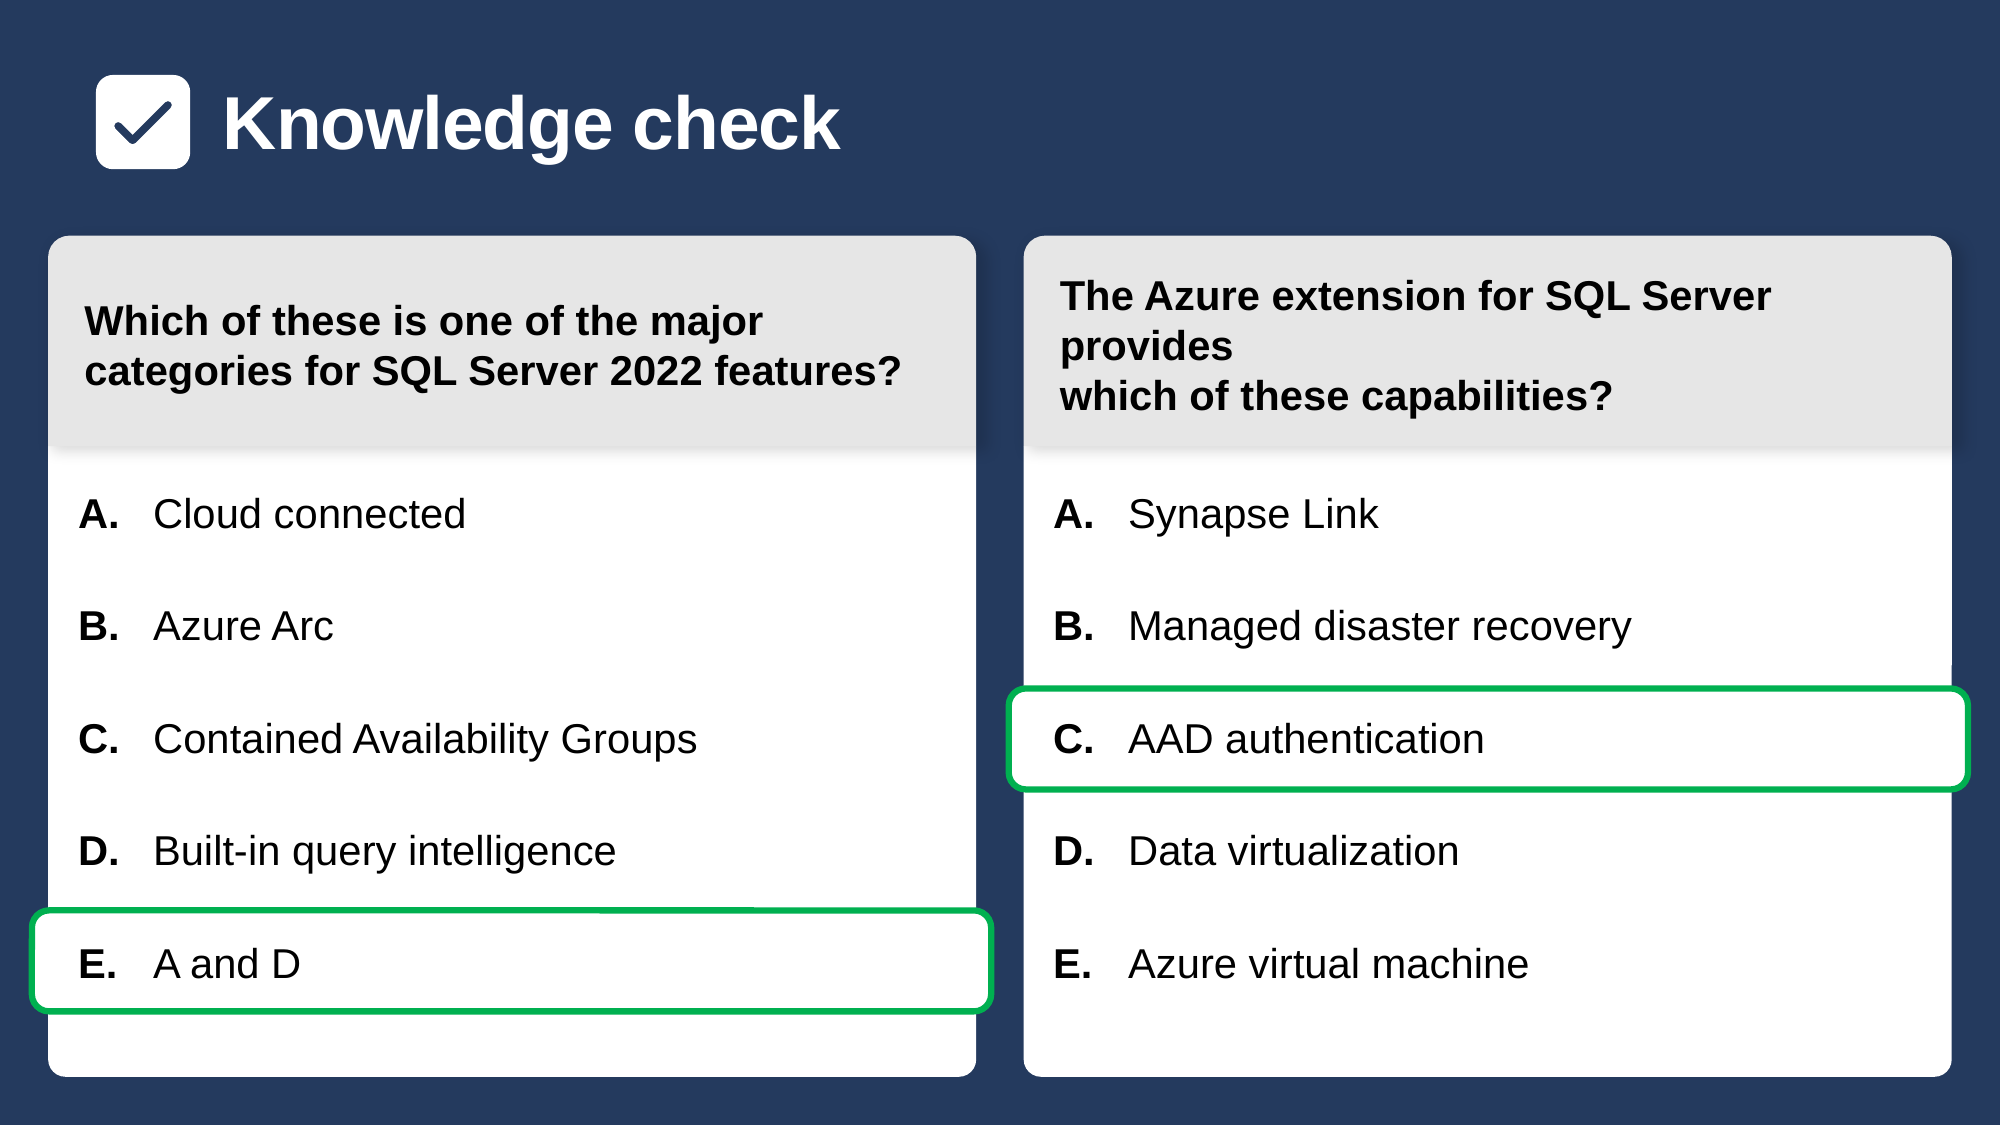

# Knowledge check
Which of these is one of the major categories for SQL Server 2022 features?
The Azure extension for SQL Server provides
which of these capabilities?

​Cloud connected
​Azure Arc
​Contained Availability Groups
​Built-in query intelligence
​A and D
​Synapse Link
​Managed disaster recovery
​AAD authentication
​Data virtualization
​Azure virtual machine